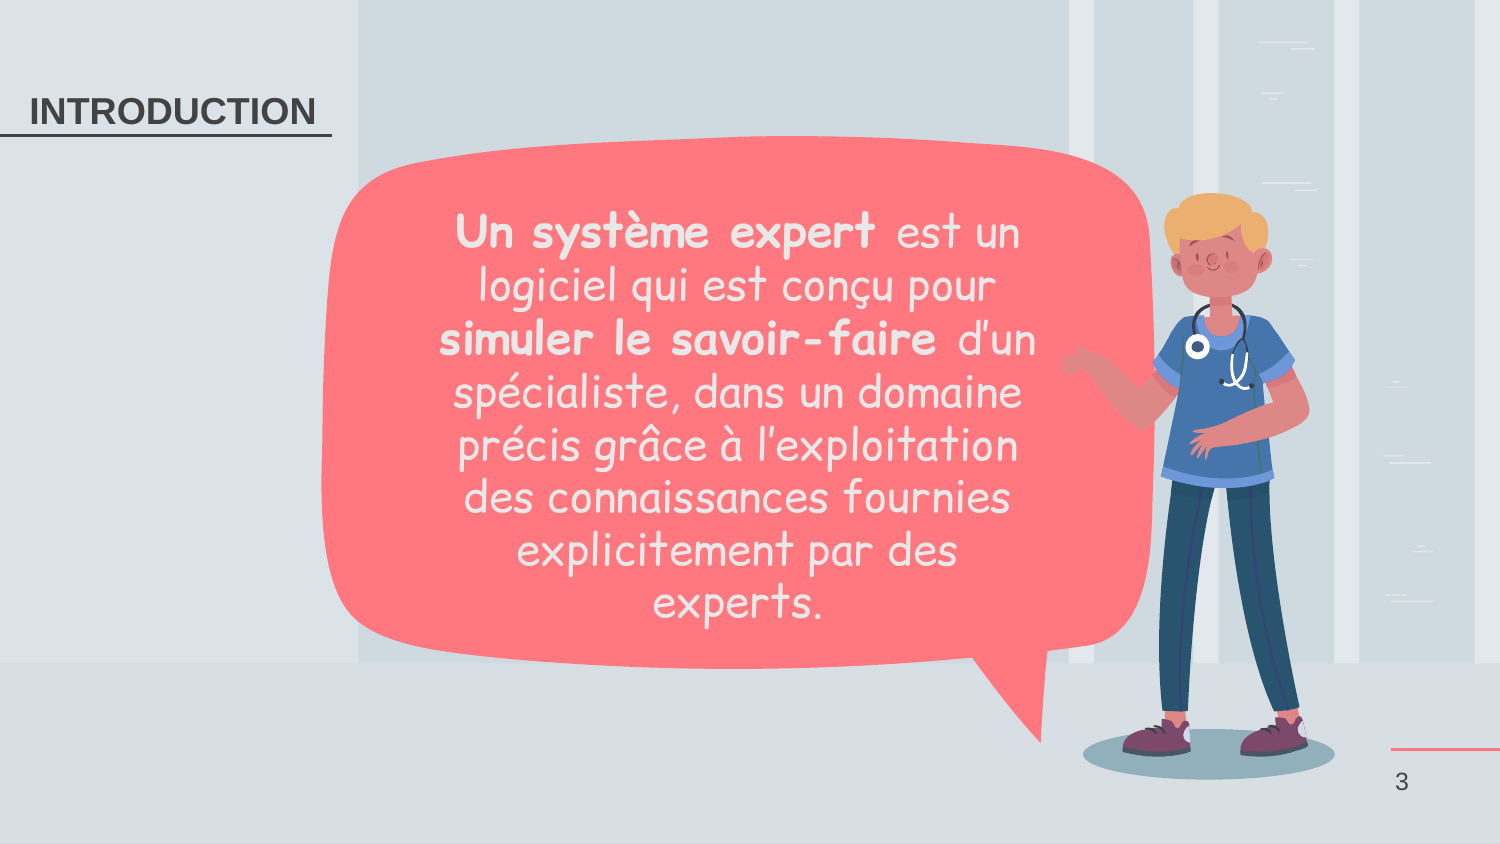

INTRODUCTION
Un système expert est un logiciel qui est conçu pour simuler le savoir-faire d’un spécialiste, dans un domaine précis grâce à l’exploitation des connaissances fournies explicitement par des experts.
3